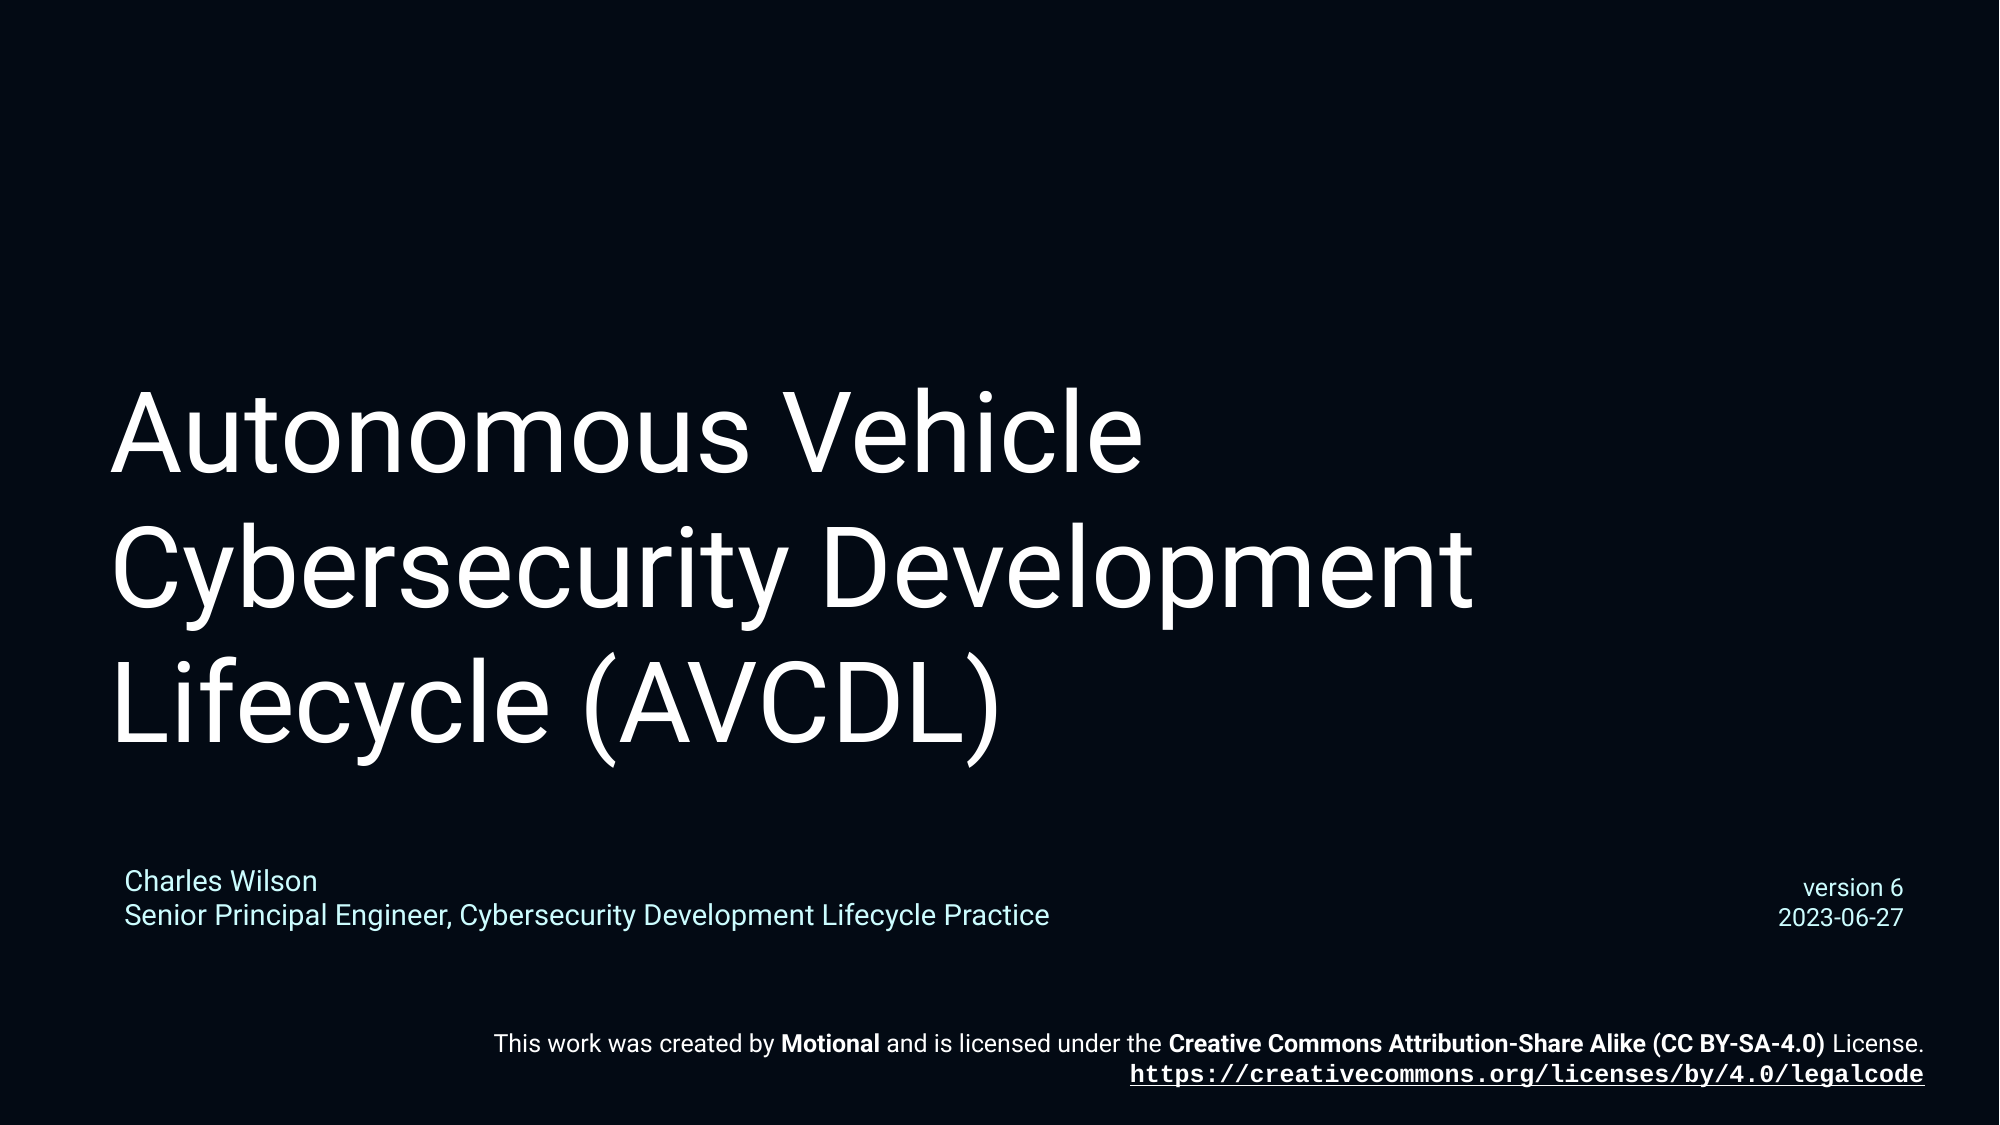

# Autonomous Vehicle Cybersecurity Development Lifecycle (AVCDL)
Charles Wilson
Senior Principal Engineer, Cybersecurity Development Lifecycle Practice
version 6
2023-06-27